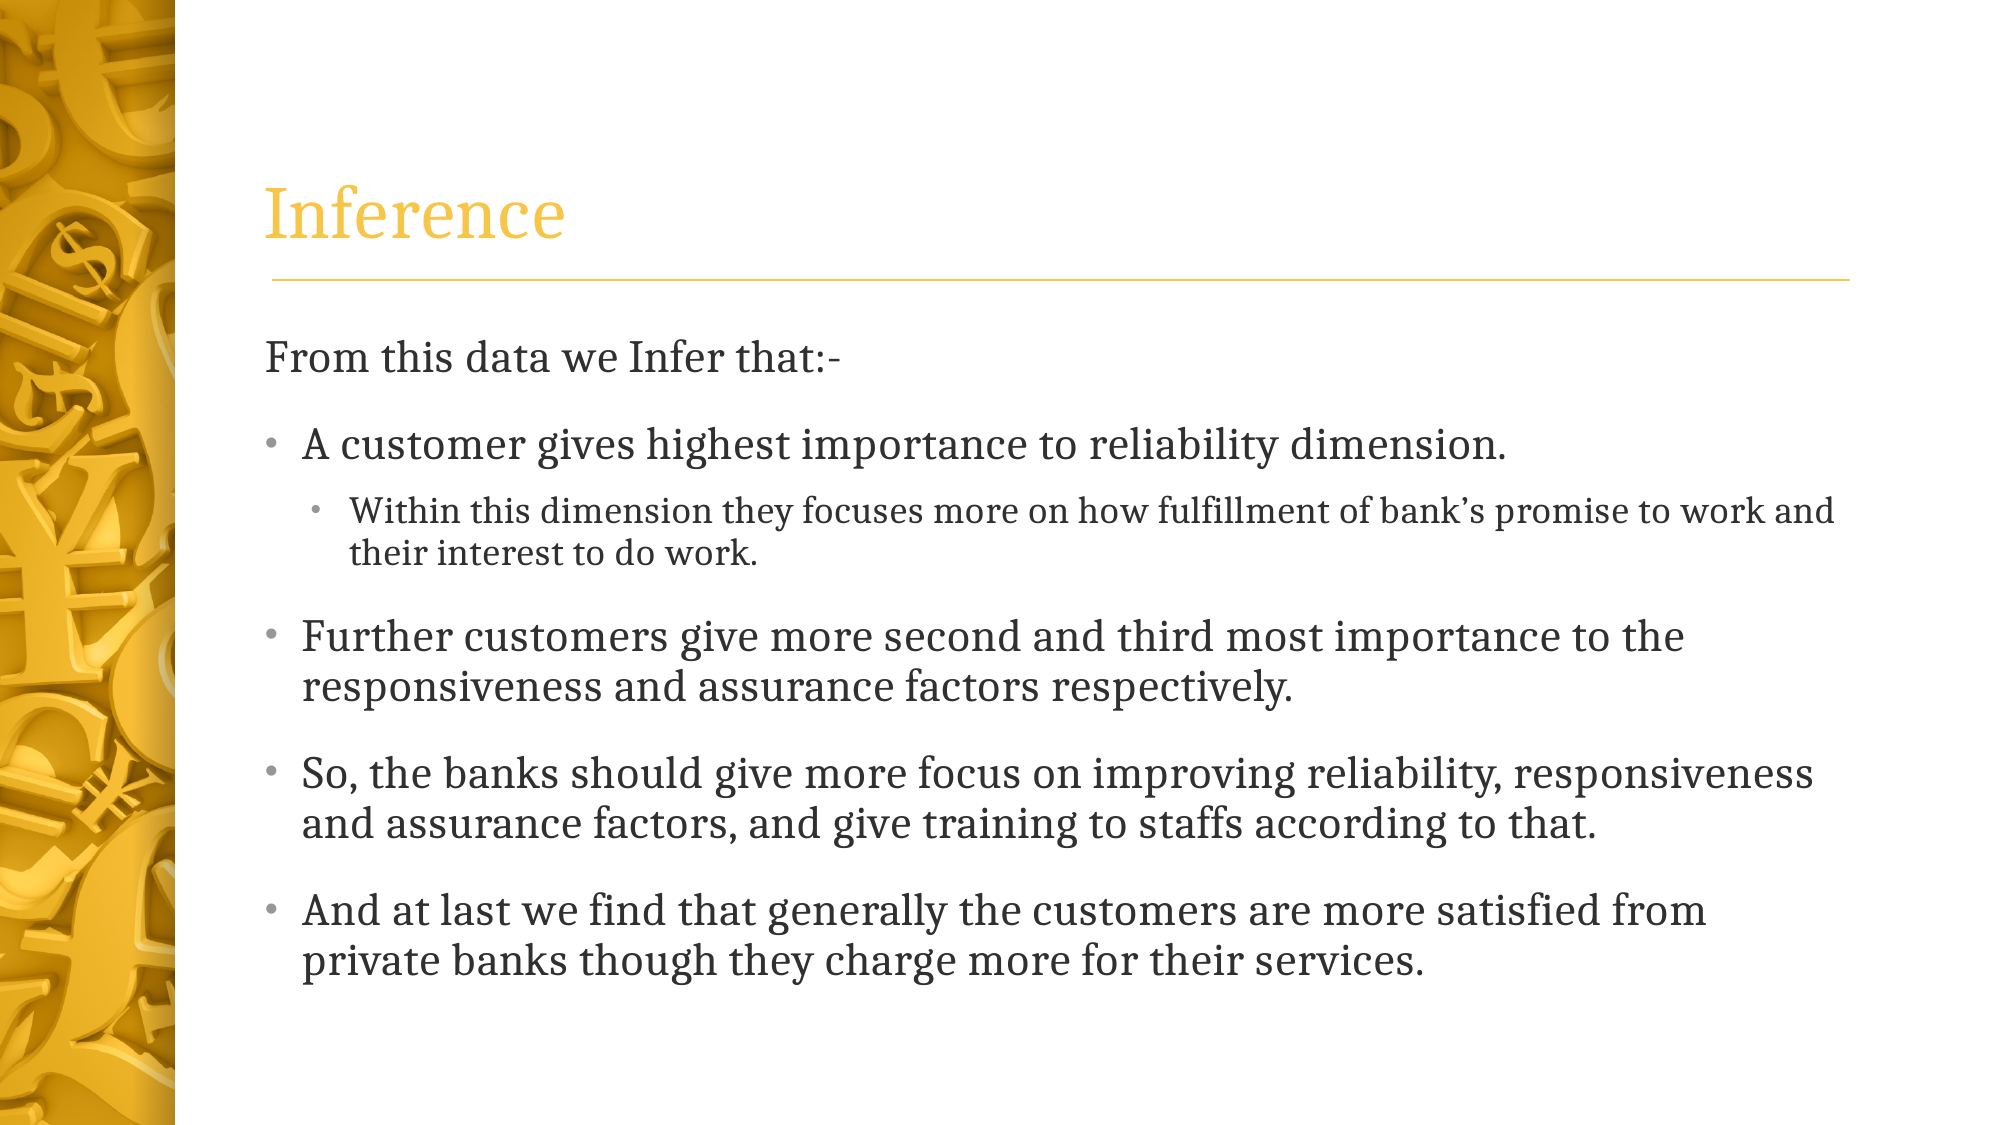

# Inference
From this data we Infer that:-
A customer gives highest importance to reliability dimension.
Within this dimension they focuses more on how fulfillment of bank’s promise to work and their interest to do work.
Further customers give more second and third most importance to the responsiveness and assurance factors respectively.
So, the banks should give more focus on improving reliability, responsiveness and assurance factors, and give training to staffs according to that.
And at last we find that generally the customers are more satisfied from private banks though they charge more for their services.